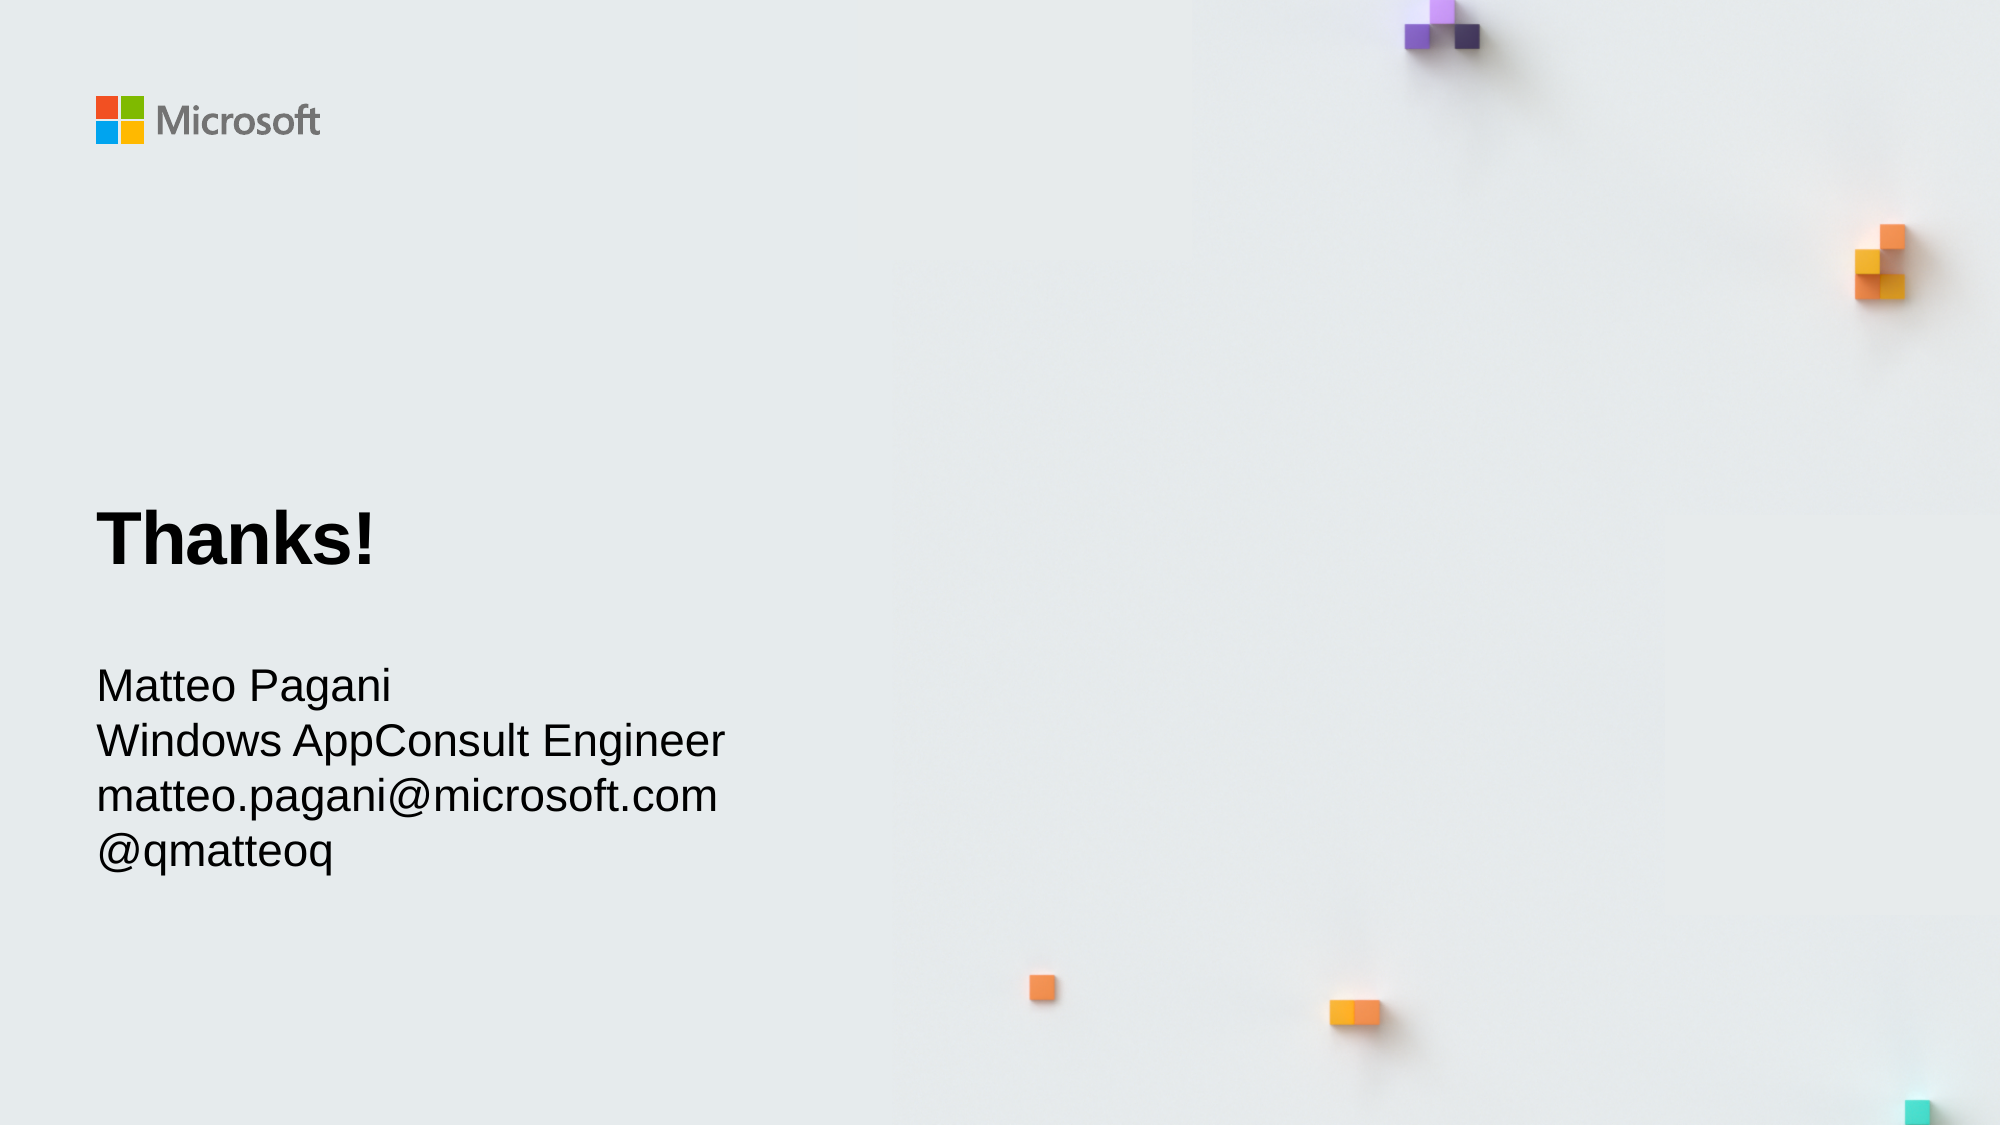

# Thanks!
Matteo Pagani
Windows AppConsult Engineer
matteo.pagani@microsoft.com
@qmatteoq